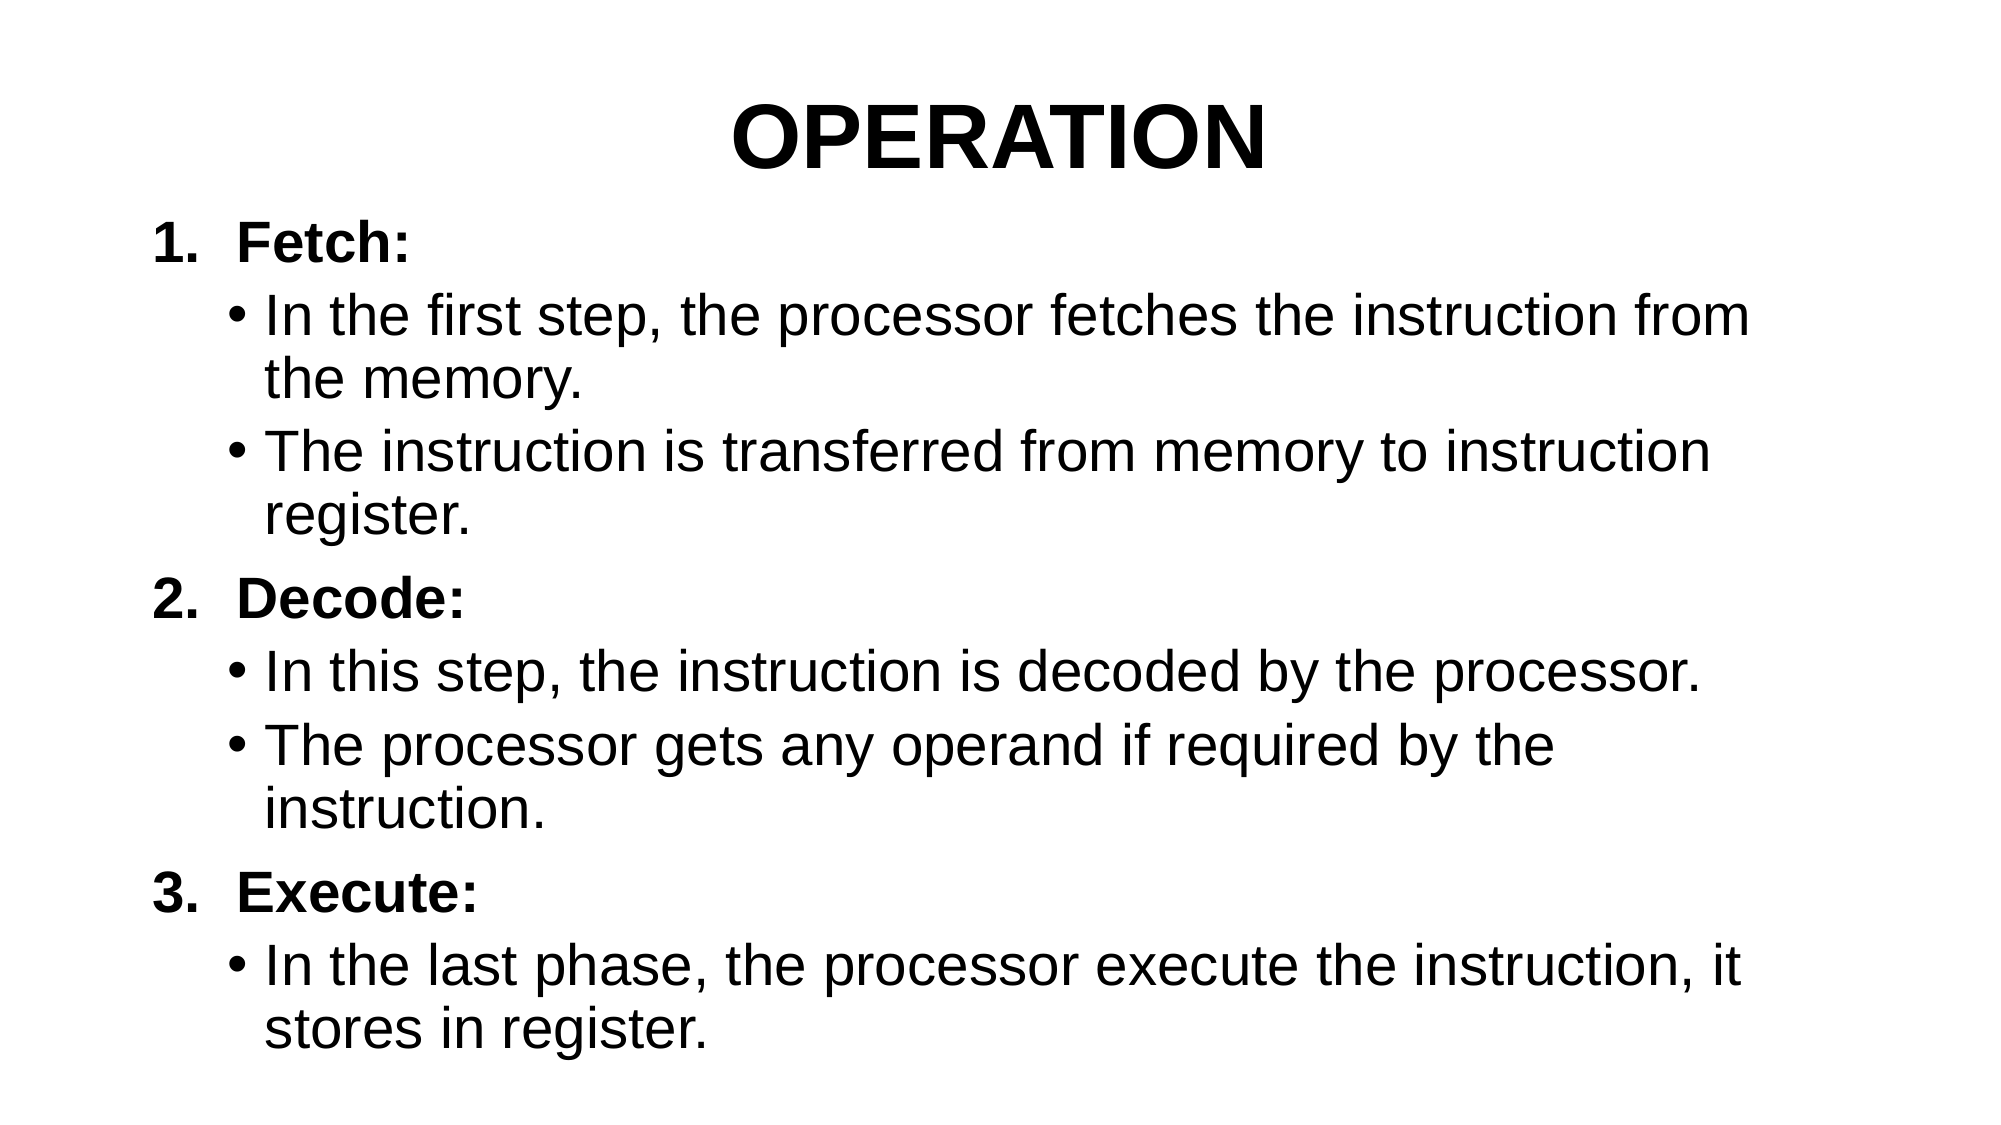

# OPERATION
Fetch:
In the first step, the processor fetches the instruction from the memory.
The instruction is transferred from memory to instruction register.
Decode:
In this step, the instruction is decoded by the processor.
The processor gets any operand if required by the instruction.
Execute:
In the last phase, the processor execute the instruction, it stores in register.